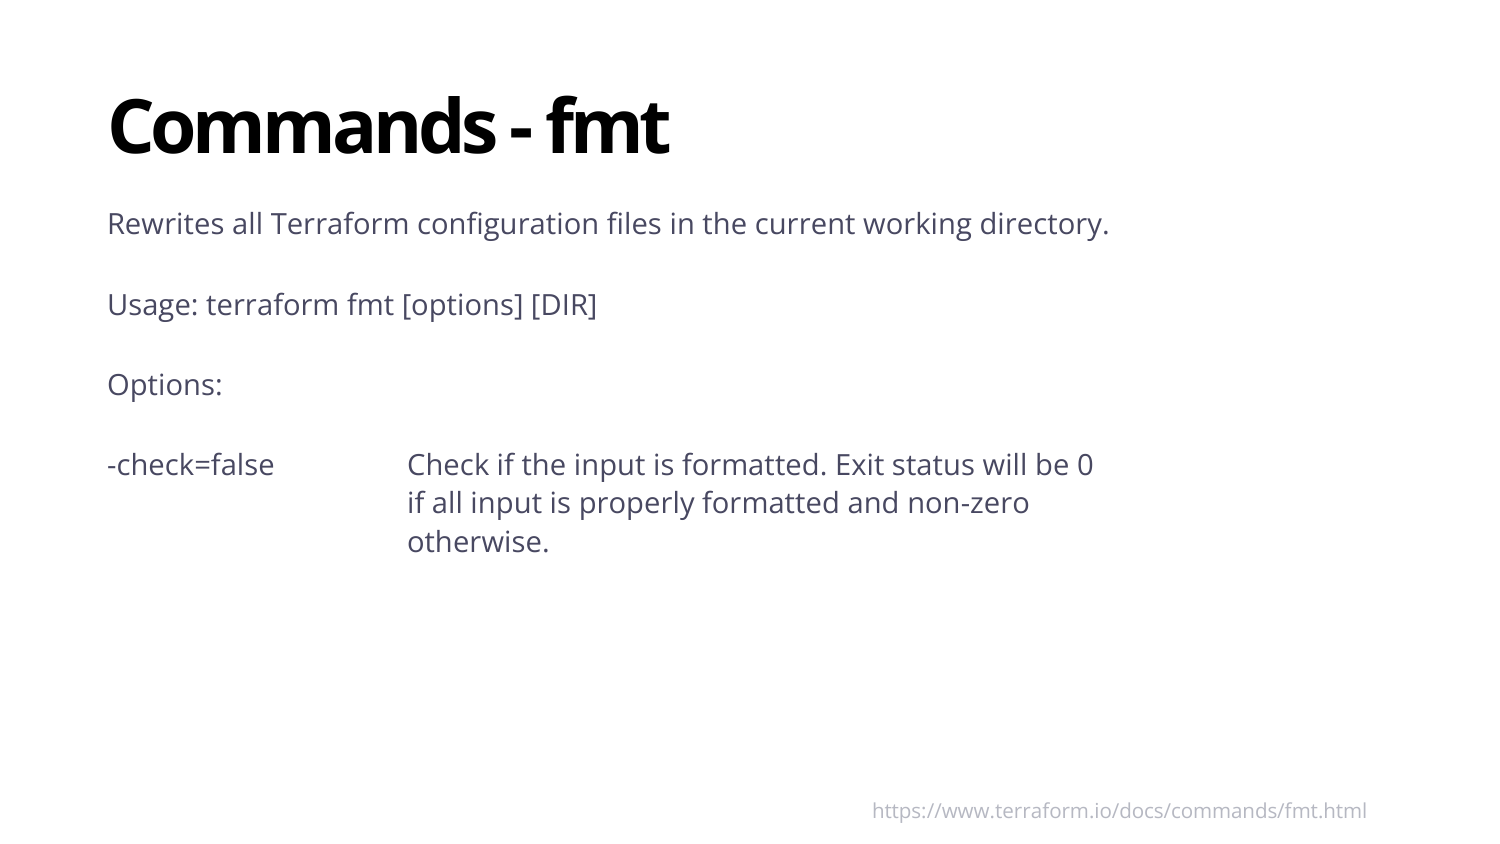

# Commands - fmt
Rewrites all Terraform configuration files in the current working directory.
Usage: terraform fmt [options] [DIR]
Options:
-check=false 	Check if the input is formatted. Exit status will be 0 				if all input is properly formatted and non-zero 				otherwise.
https://www.terraform.io/docs/commands/fmt.html